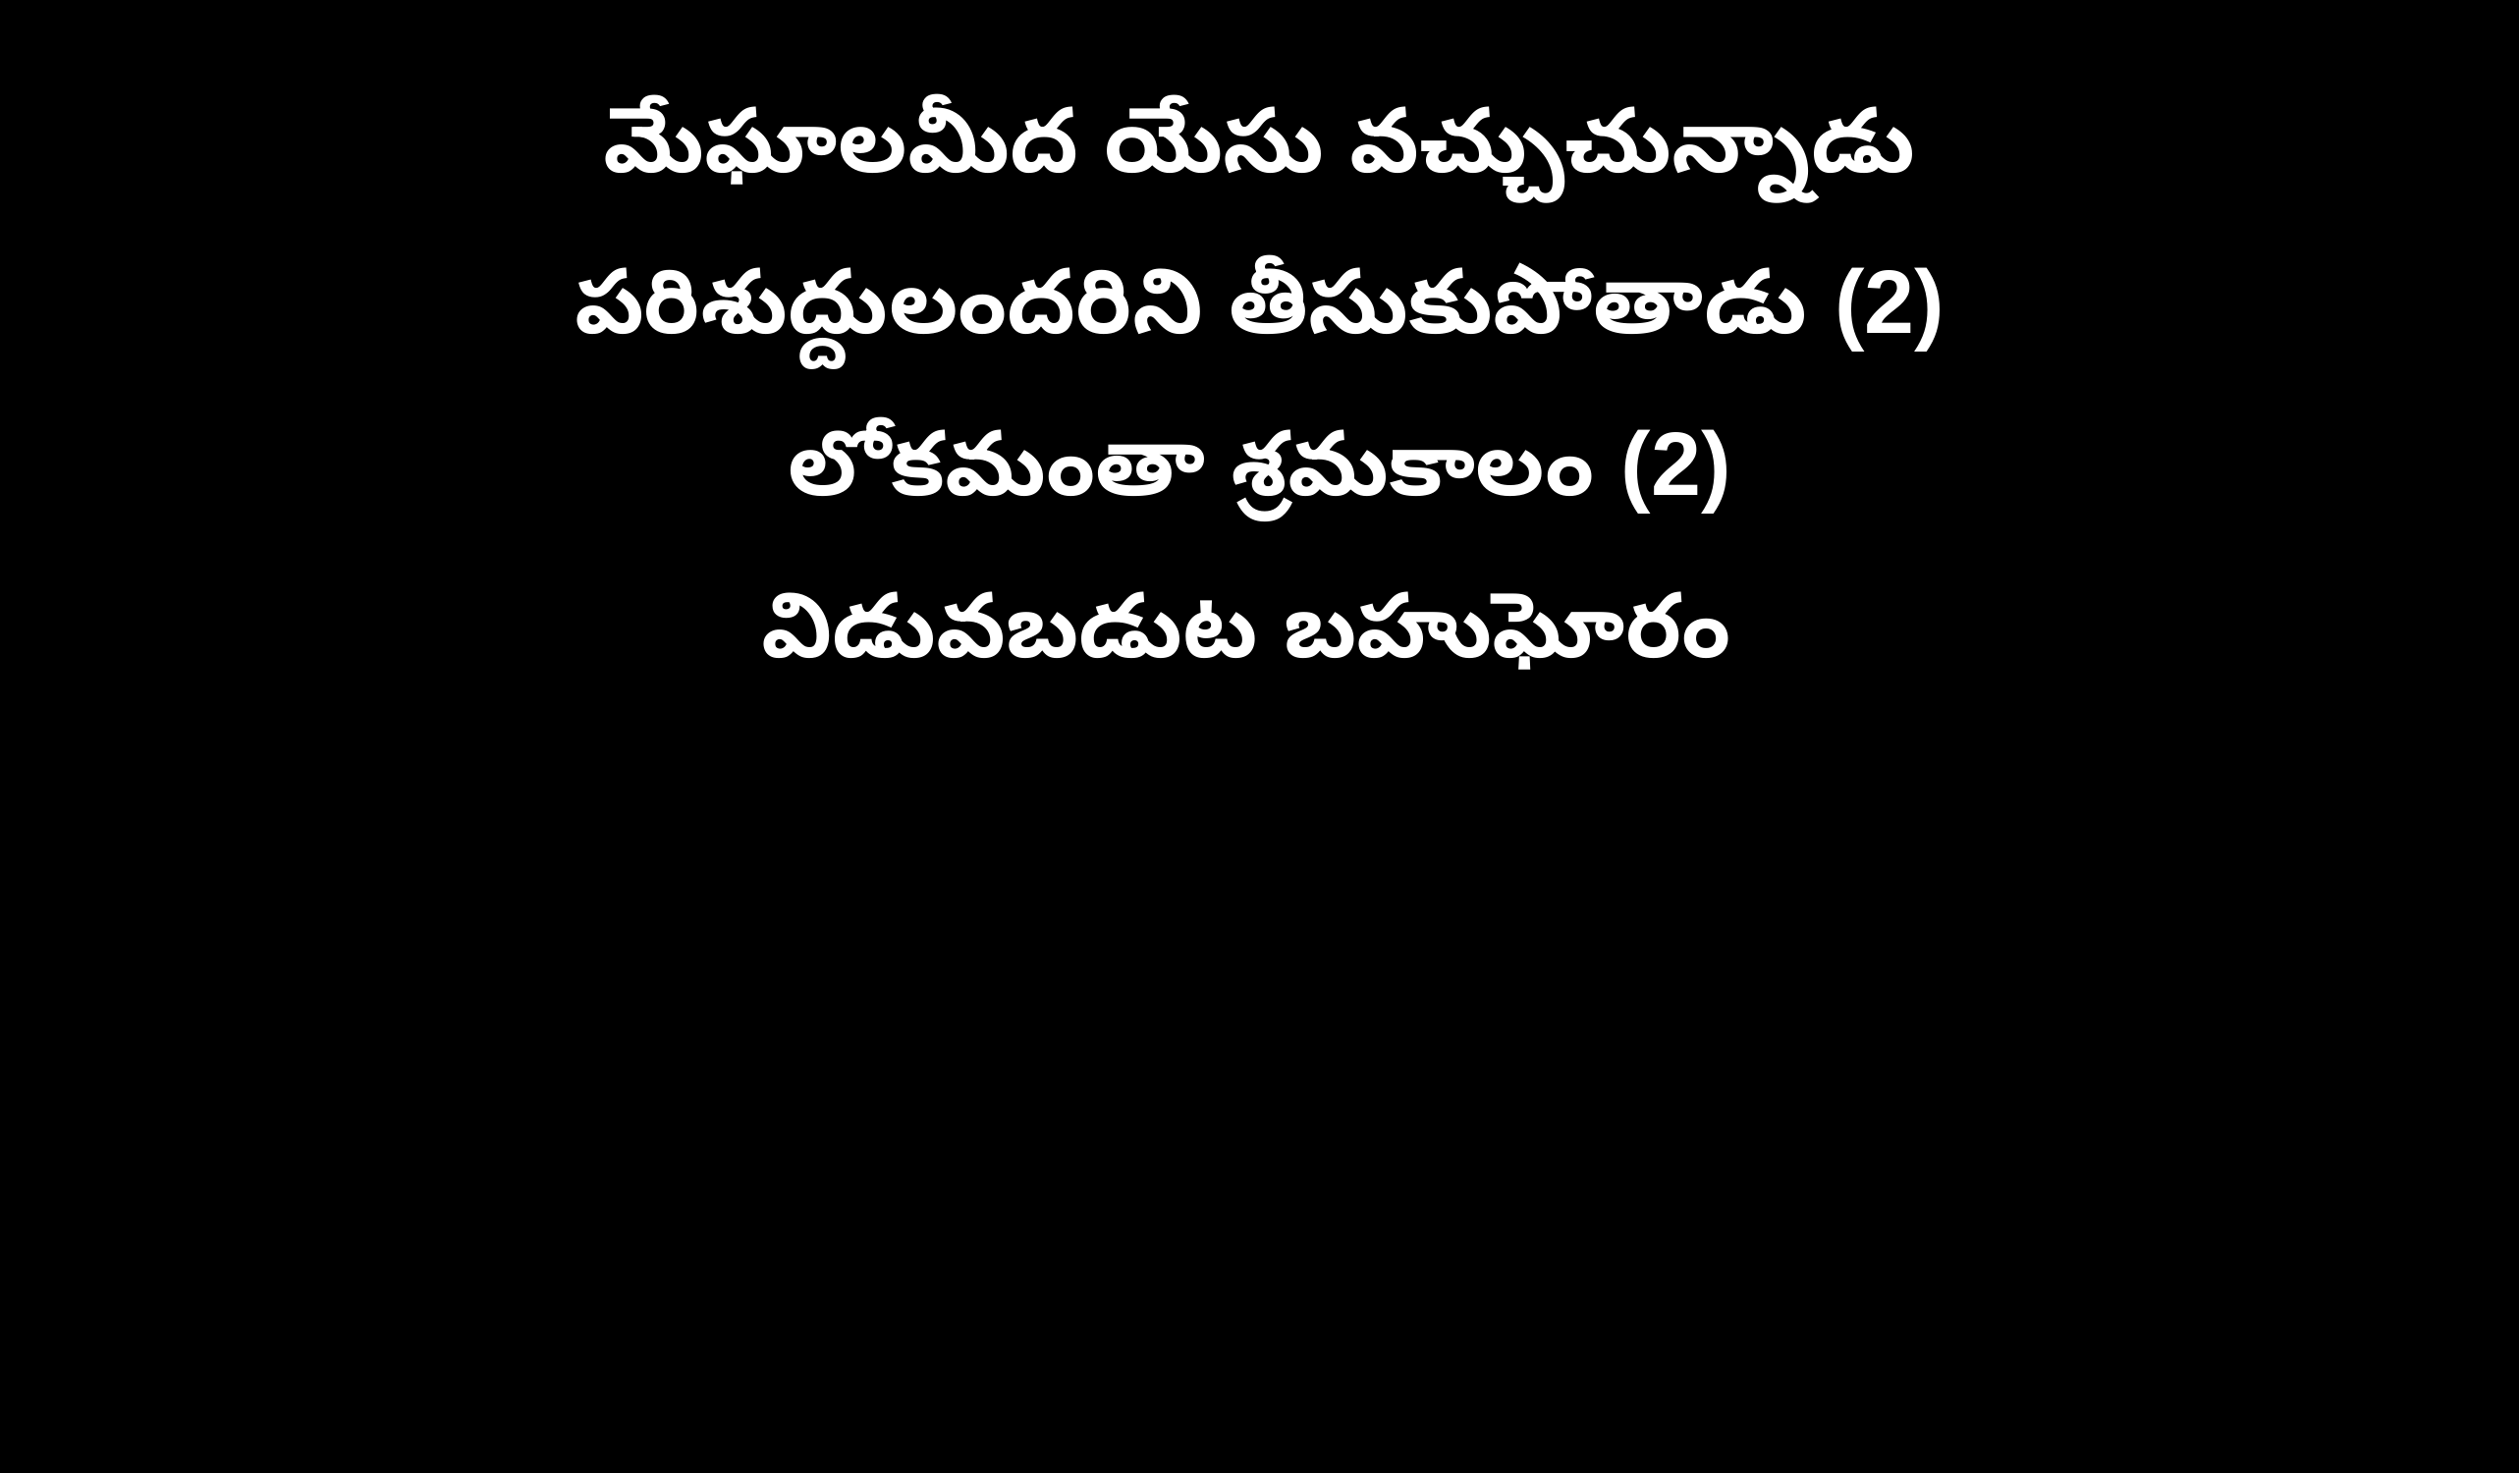

మేఘాలమీద యేసు వచ్చుచున్నాడు
పరిశుద్దులందరిని తీసుకుపోతాడు (2)
లోకమంతా శ్రమకాలం (2)
విడువబడుట బహుఘోరం